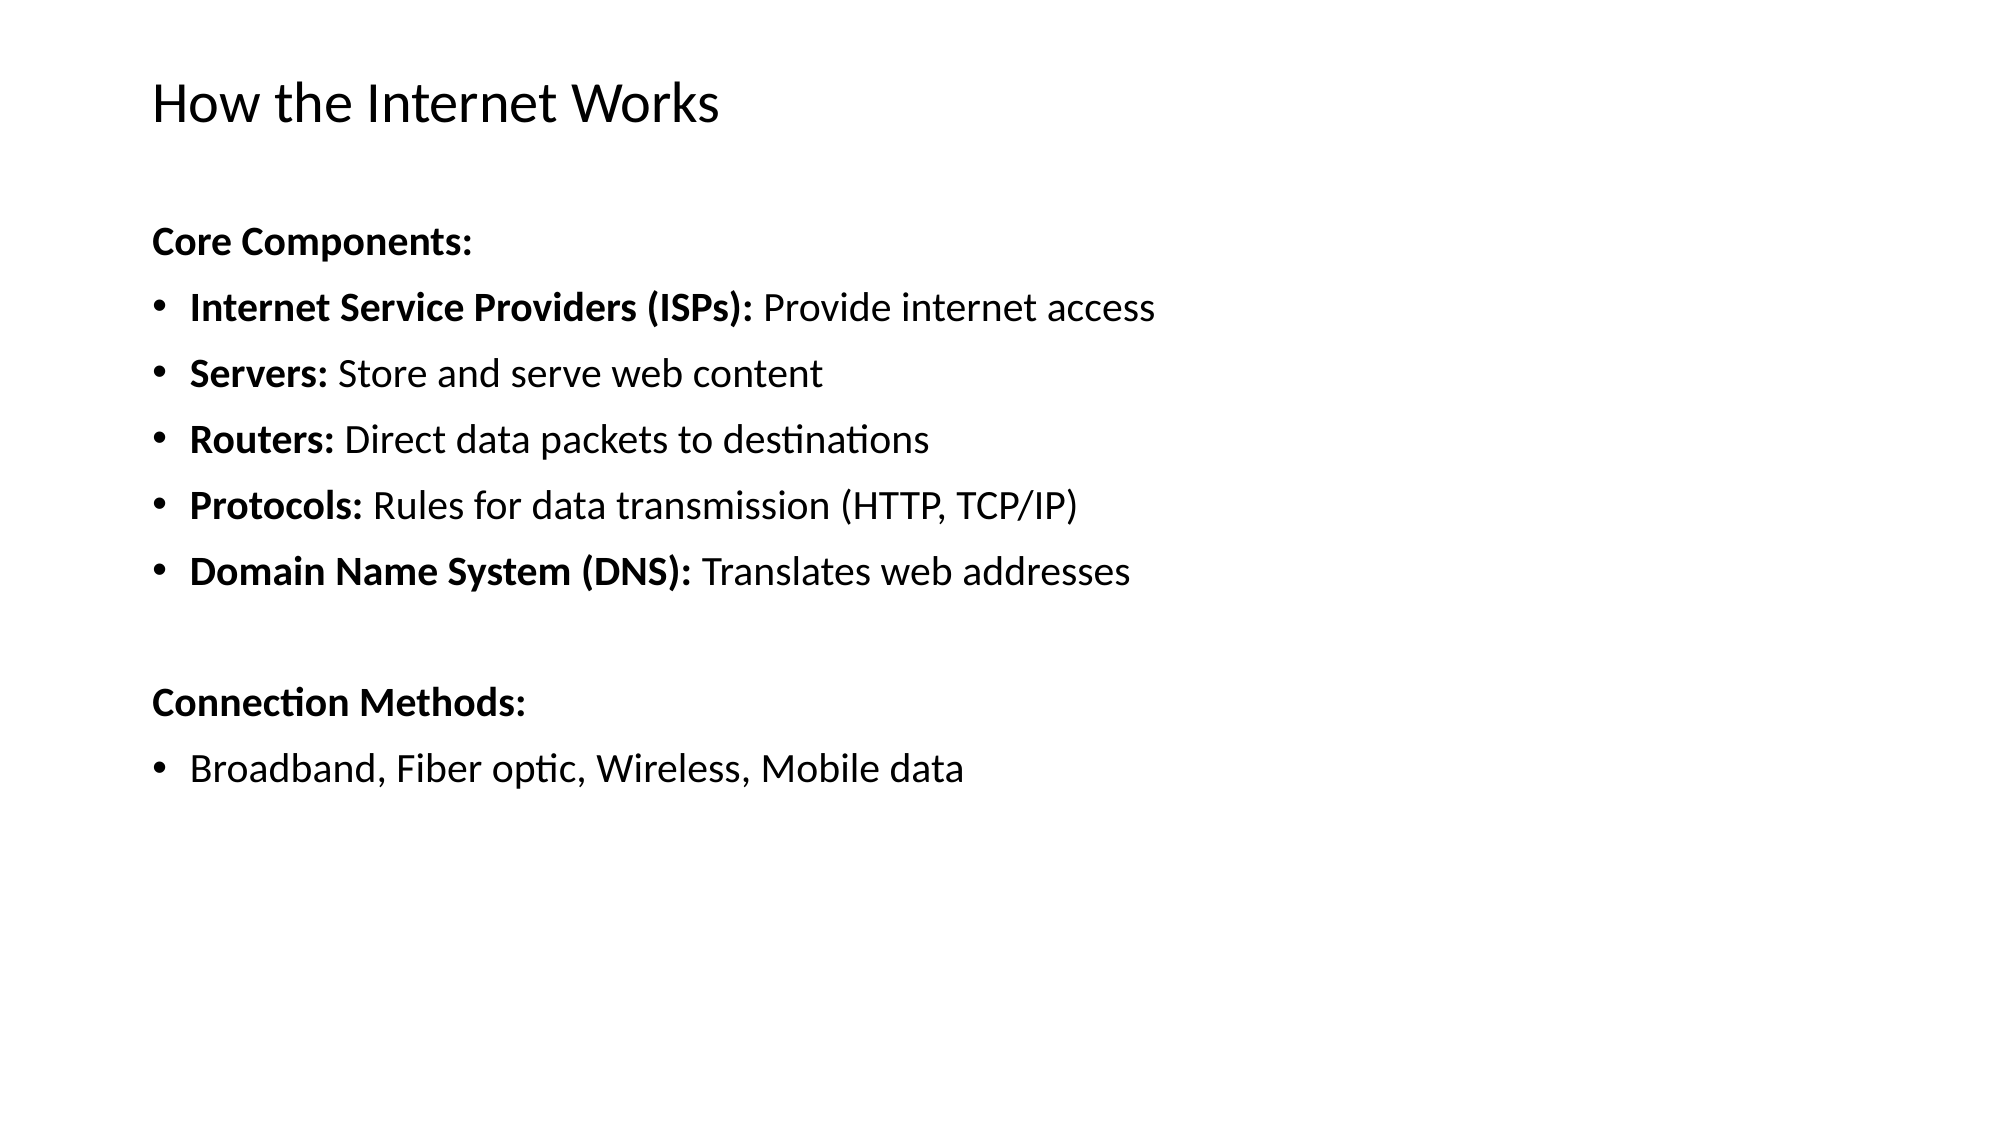

# How the Internet Works
Core Components:
Internet Service Providers (ISPs): Provide internet access
Servers: Store and serve web content
Routers: Direct data packets to destinations
Protocols: Rules for data transmission (HTTP, TCP/IP)
Domain Name System (DNS): Translates web addresses

Connection Methods:
Broadband, Fiber optic, Wireless, Mobile data